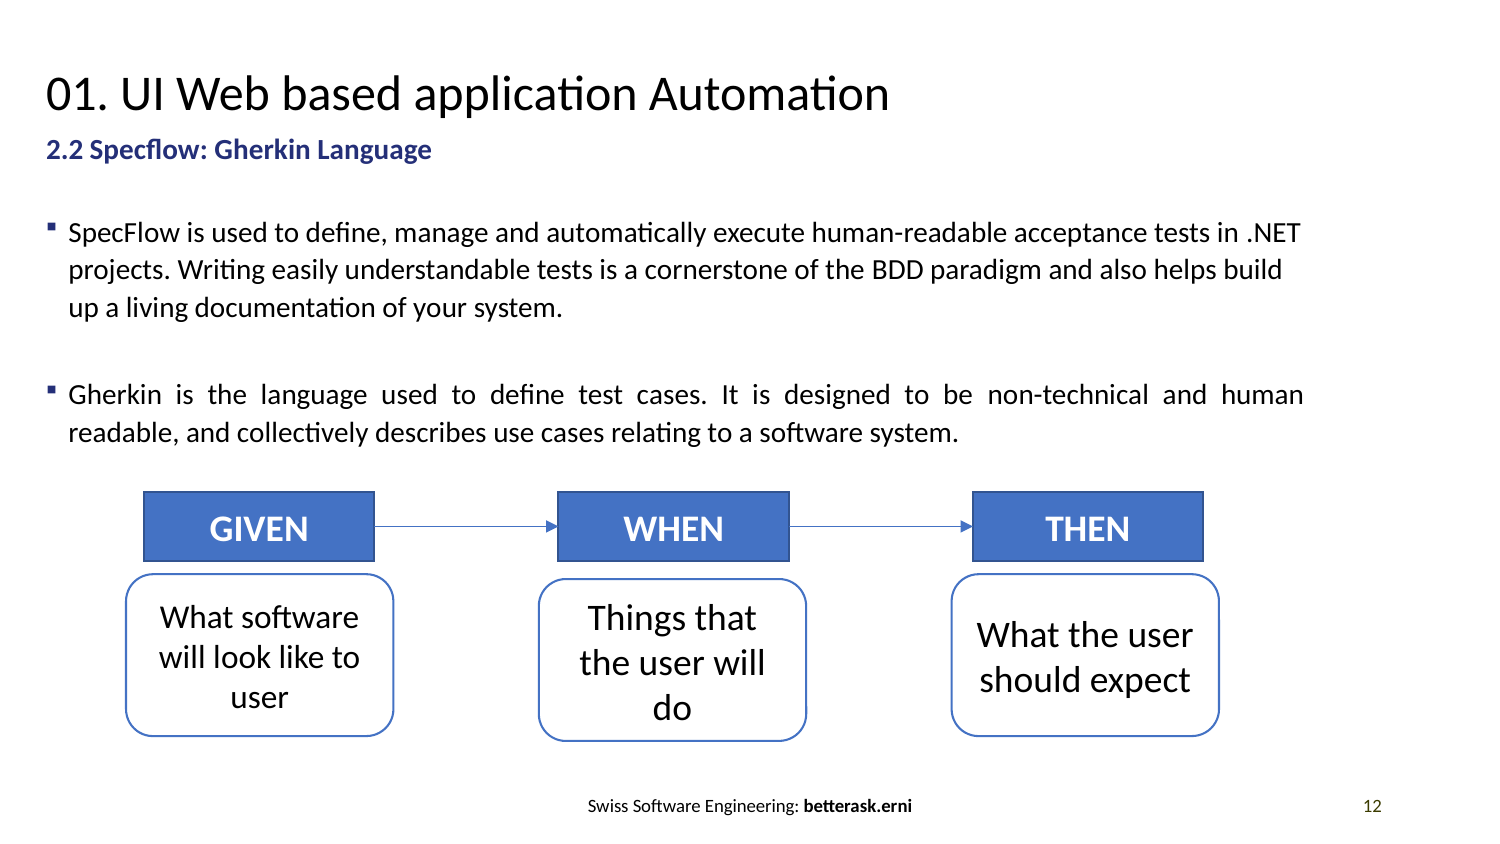

# 01. UI Web based application Automation
2.2 Specflow: Gherkin Language
SpecFlow is used to define, manage and automatically execute human-readable acceptance tests in .NET projects. Writing easily understandable tests is a cornerstone of the BDD paradigm and also helps build up a living documentation of your system.
Gherkin is the language used to define test cases. It is designed to be non-technical and human readable, and collectively describes use cases relating to a software system.

GIVEN
WHEN
THEN
What the user should expect
What software will look like to user
Things that the user will do
Swiss Software Engineering: betterask.erni
12